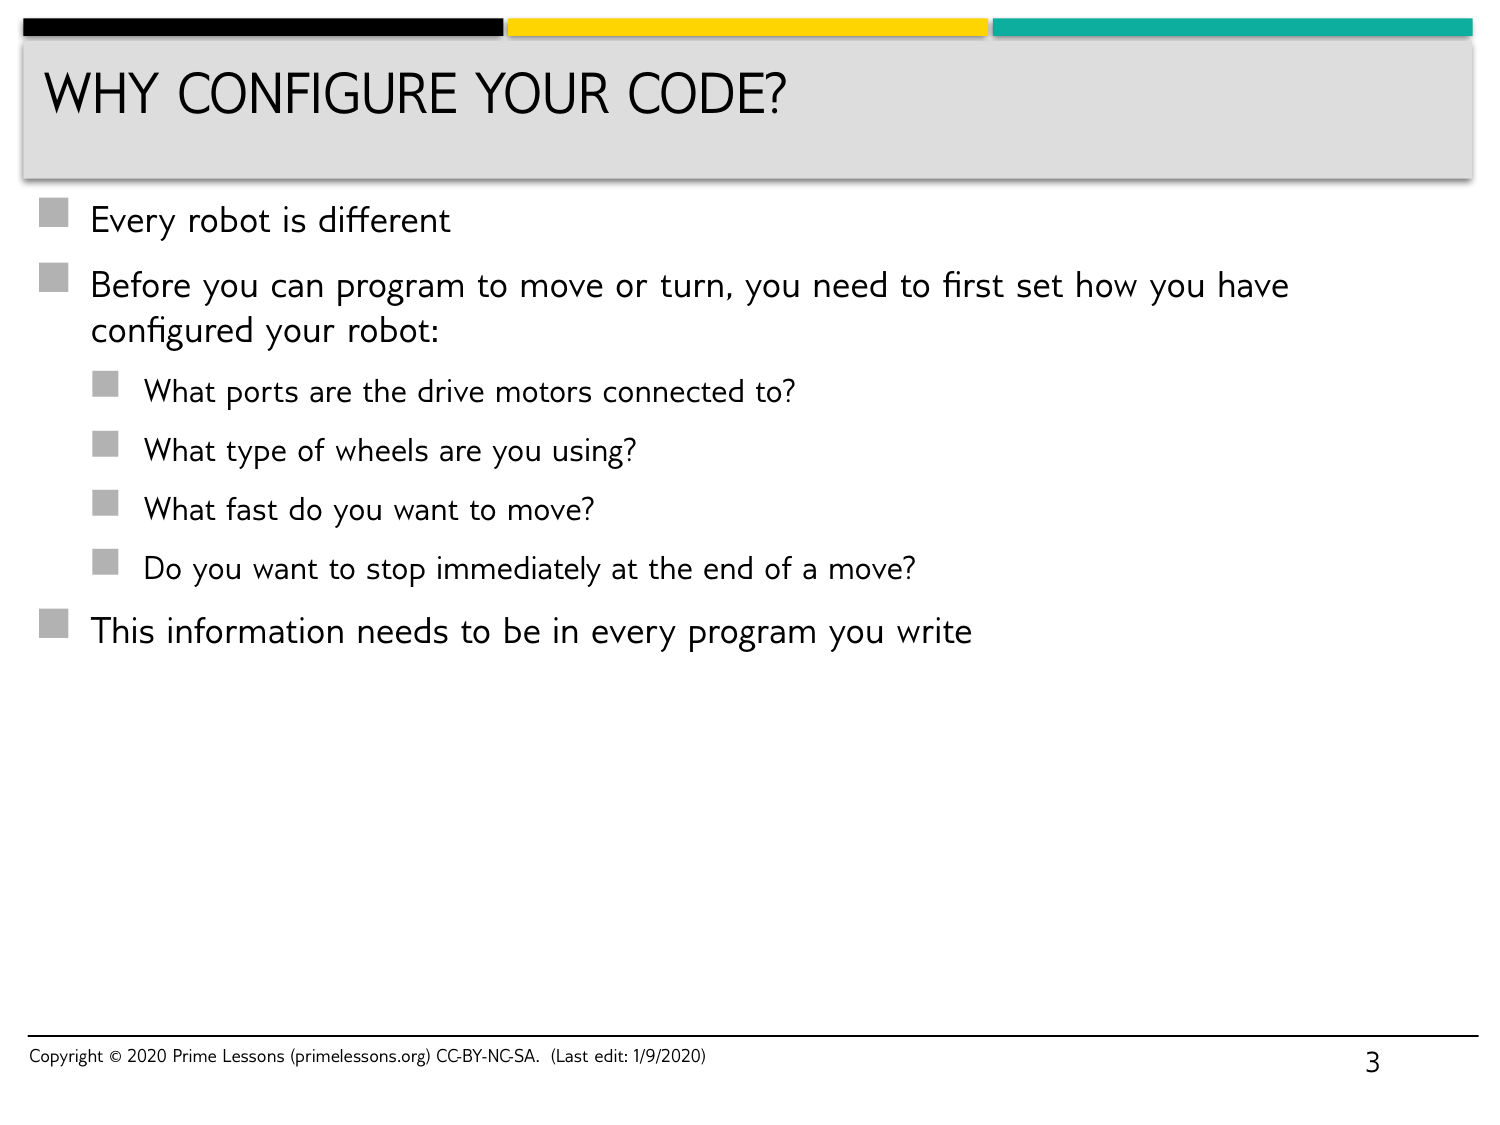

# Why configure your code?
Every robot is different
Before you can program to move or turn, you need to first set how you have configured your robot:
What ports are the drive motors connected to?
What type of wheels are you using?
What fast do you want to move?
Do you want to stop immediately at the end of a move?
This information needs to be in every program you write
3
Copyright © 2020 Prime Lessons (primelessons.org) CC-BY-NC-SA.  (Last edit: 1/9/2020)